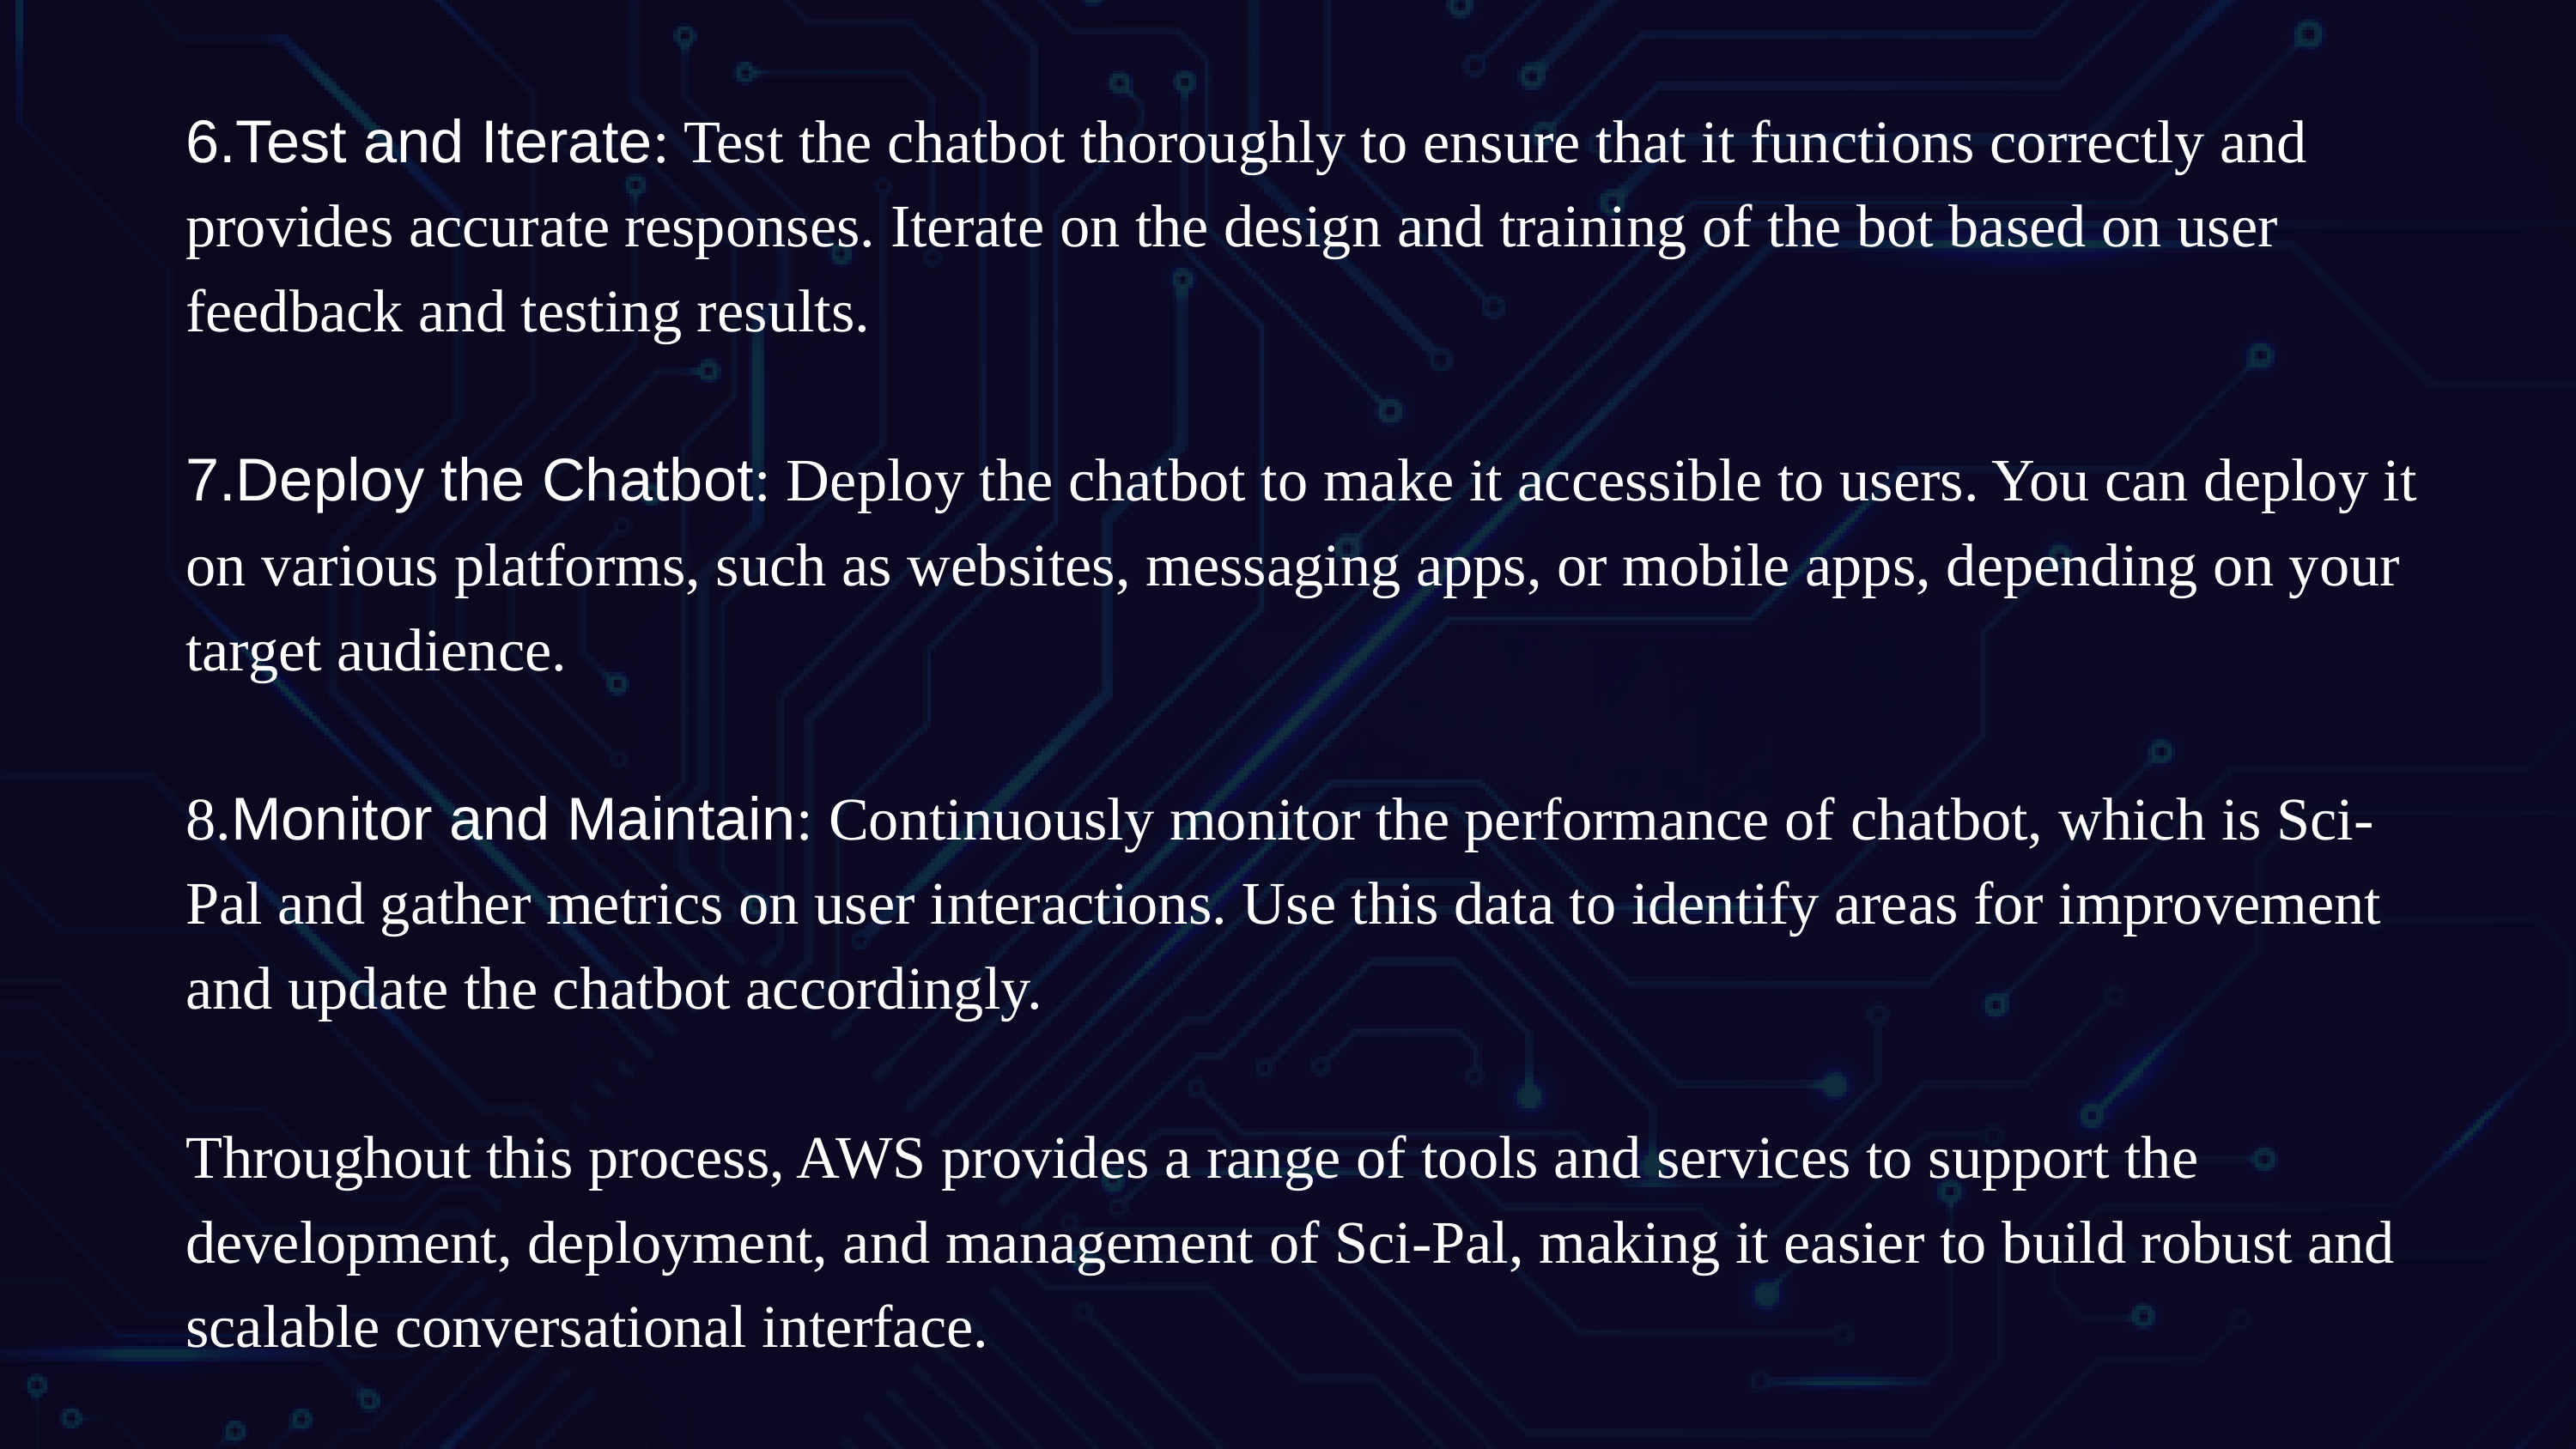

6.Test and Iterate: Test the chatbot thoroughly to ensure that it functions correctly and provides accurate responses. Iterate on the design and training of the bot based on user feedback and testing results.

7.Deploy the Chatbot: Deploy the chatbot to make it accessible to users. You can deploy it on various platforms, such as websites, messaging apps, or mobile apps, depending on your target audience.

8.Monitor and Maintain: Continuously monitor the performance of chatbot, which is Sci-Pal and gather metrics on user interactions. Use this data to identify areas for improvement and update the chatbot accordingly.

Throughout this process, AWS provides a range of tools and services to support the development, deployment, and management of Sci-Pal, making it easier to build robust and scalable conversational interface.